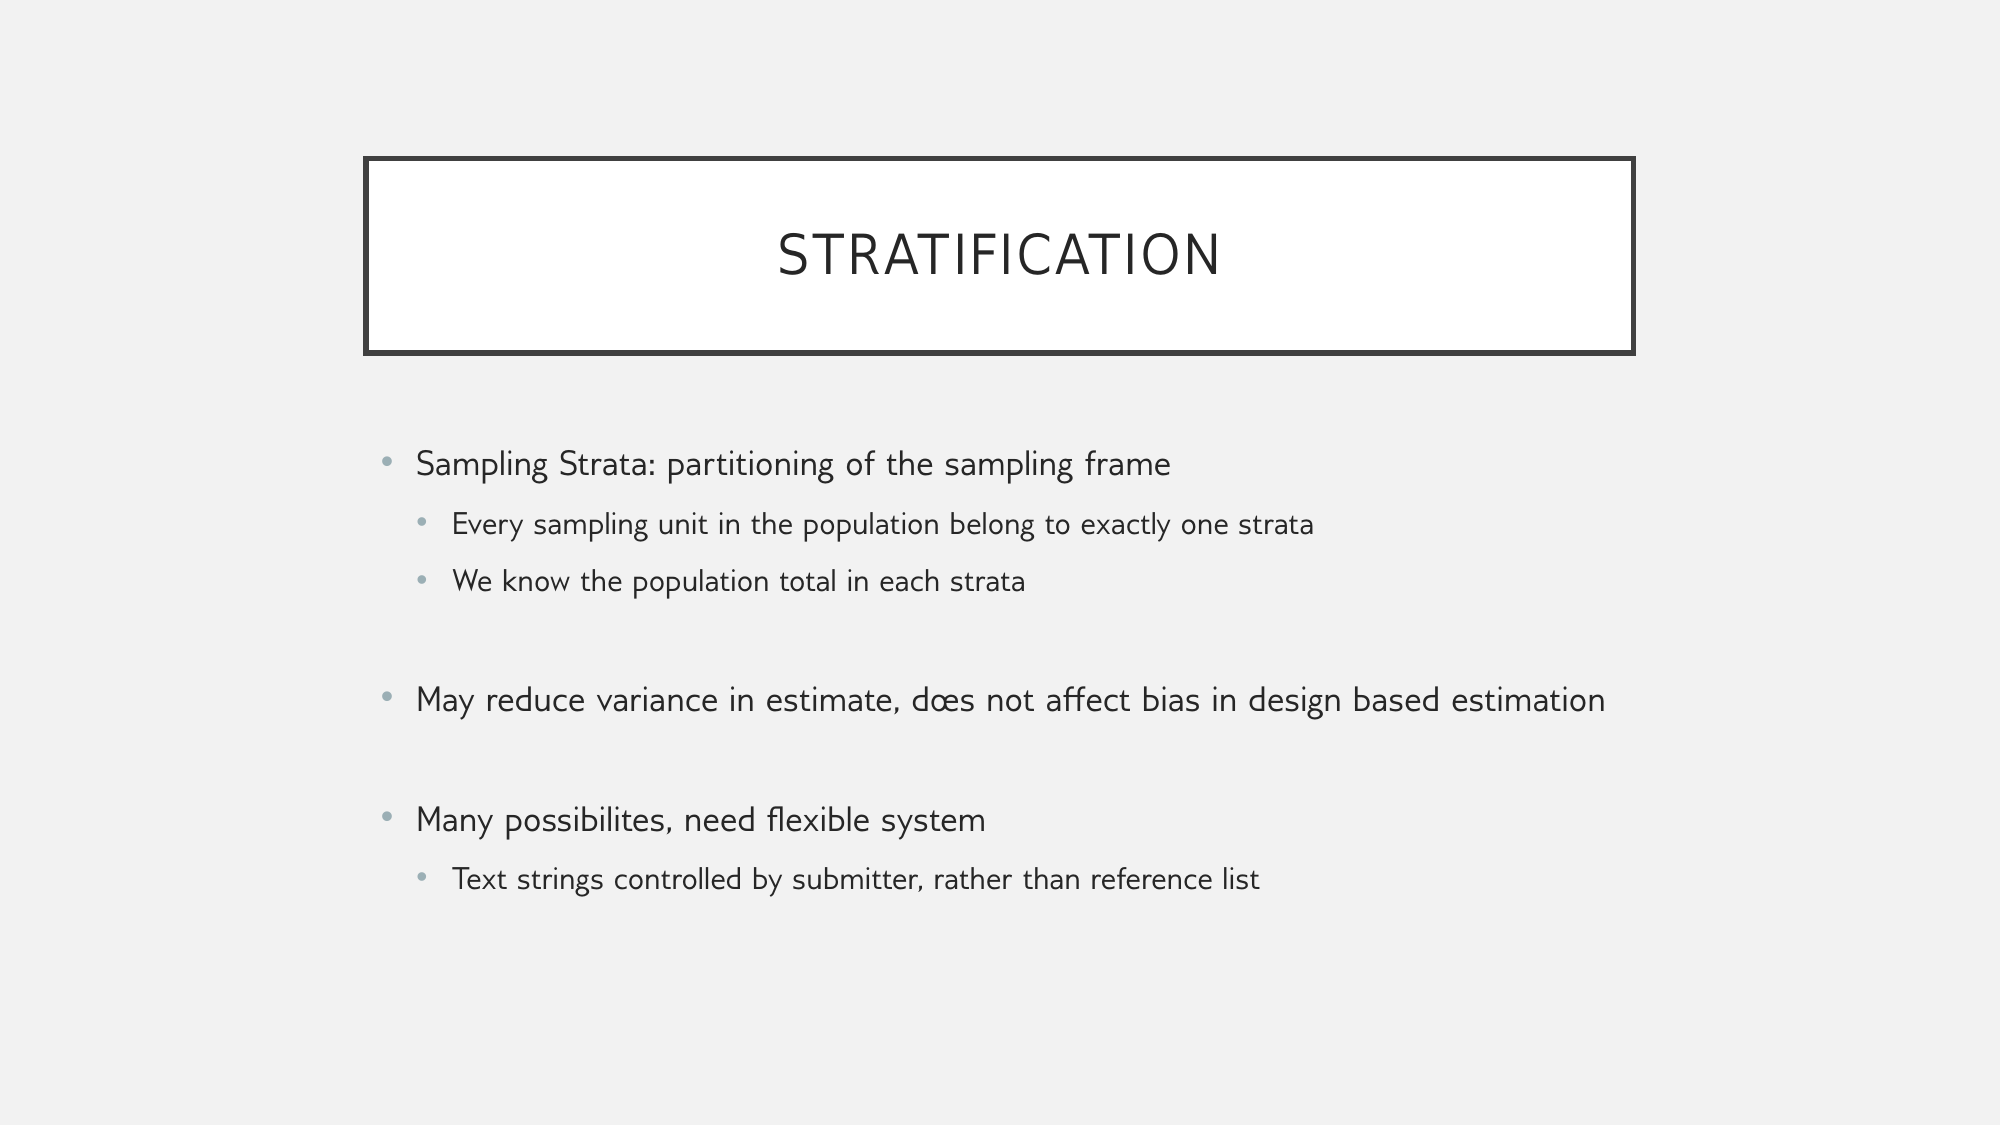

# stratification
Sampling Strata: partitioning of the sampling frame
Every sampling unit in the population belong to exactly one strata
We know the population total in each strata

May reduce variance in estimate, does not affect bias in design based estimation

Many possibilites, need flexible system
Text strings controlled by submitter, rather than reference list